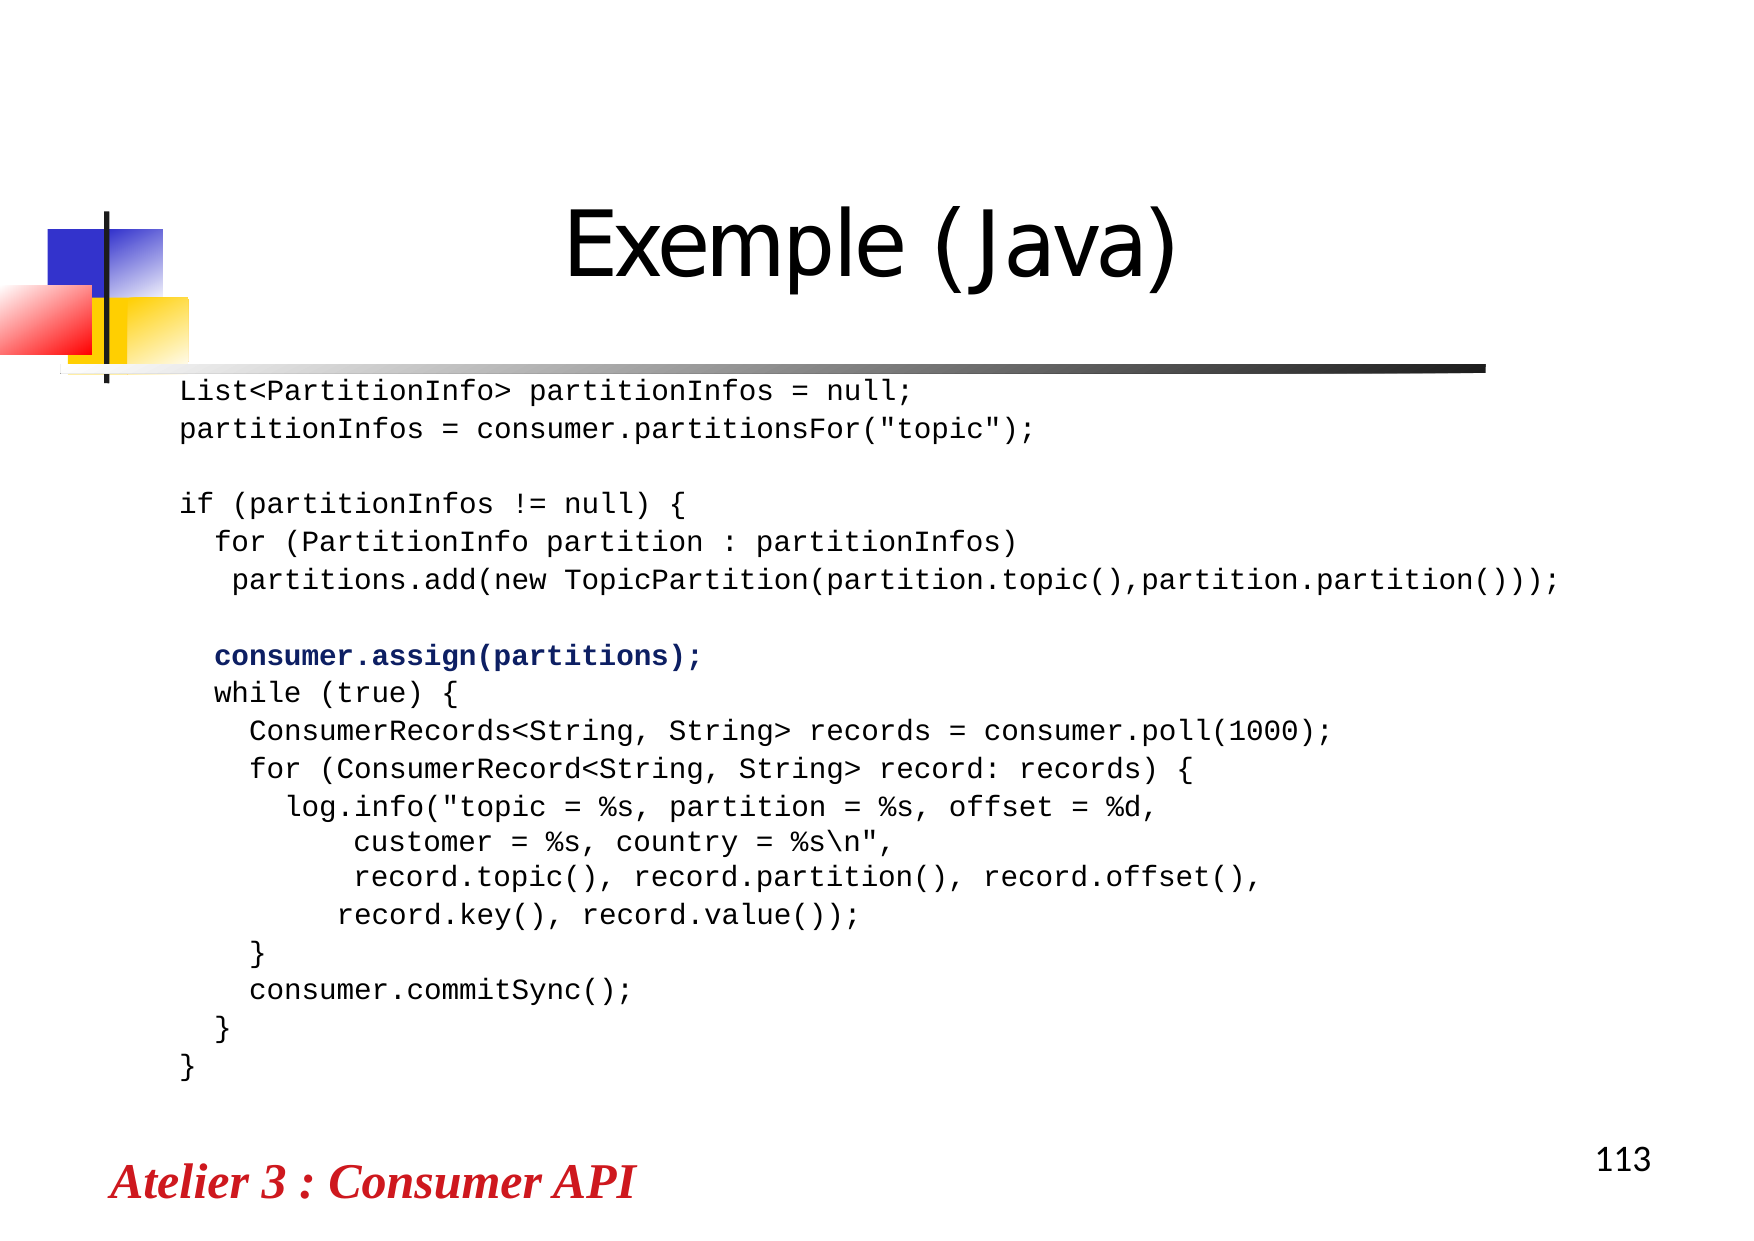

Exemple (Java)
List<PartitionInfo> partitionInfos = null;
partitionInfos = consumer.partitionsFor("topic");

if (partitionInfos != null) {
  for (PartitionInfo partition : partitionInfos)
   partitions.add(new TopicPartition(partition.topic(),partition.partition()));

  consumer.assign(partitions);
  while (true) {
    ConsumerRecords<String, String> records = consumer.poll(1000);
    for (ConsumerRecord<String, String> record: records) {
      log.info("topic = %s, partition = %s, offset = %d,
       customer = %s, country = %s\n",
       record.topic(), record.partition(), record.offset(),
         record.key(), record.value());
    }
    consumer.commitSync();
  }
}
Atelier 3 : Consumer API